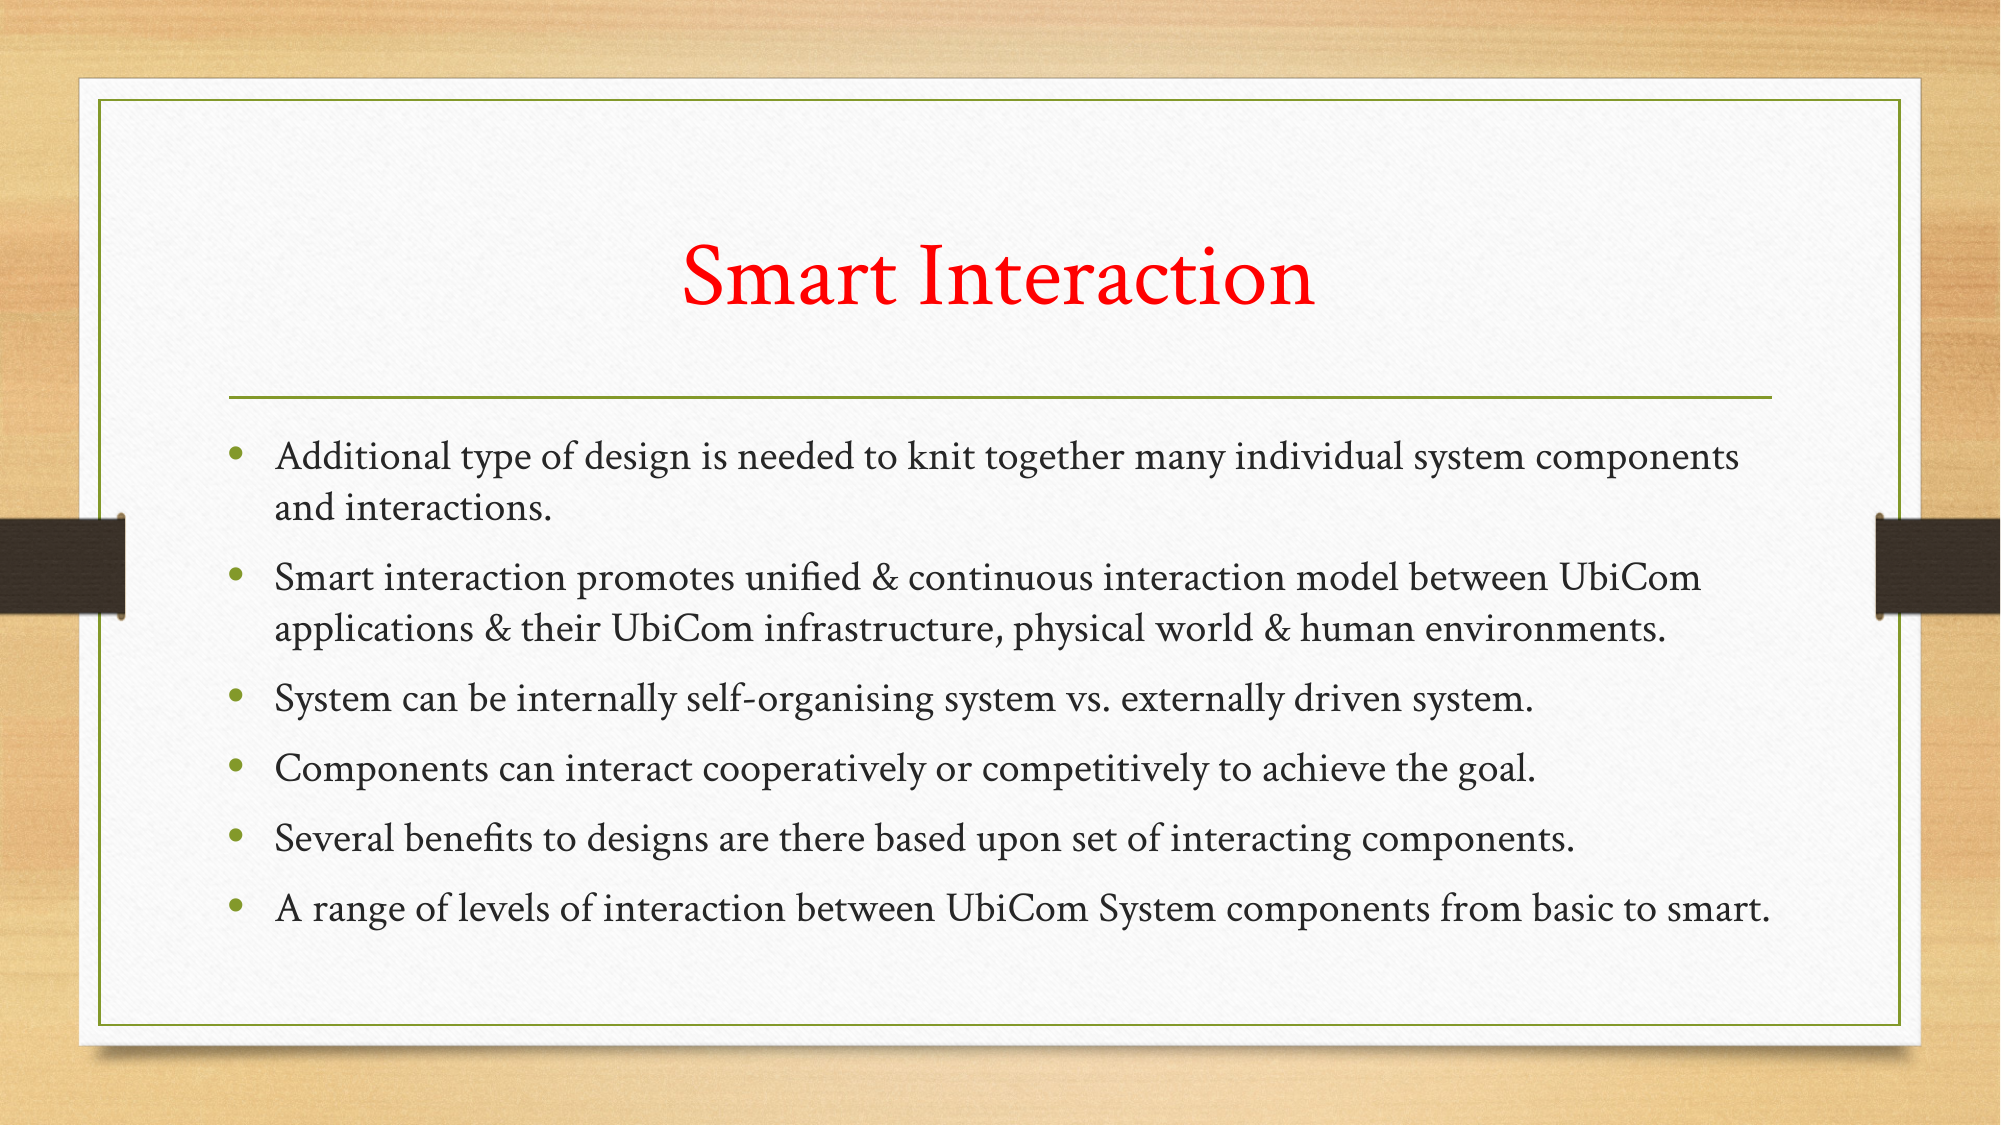

# Smart Interaction
Additional type of design is needed to knit together many individual system components and interactions.
Smart interaction promotes unified & continuous interaction model between UbiCom applications & their UbiCom infrastructure, physical world & human environments.
System can be internally self-organising system vs. externally driven system.
Components can interact cooperatively or competitively to achieve the goal.
Several benefits to designs are there based upon set of interacting components.
A range of levels of interaction between UbiCom System components from basic to smart.